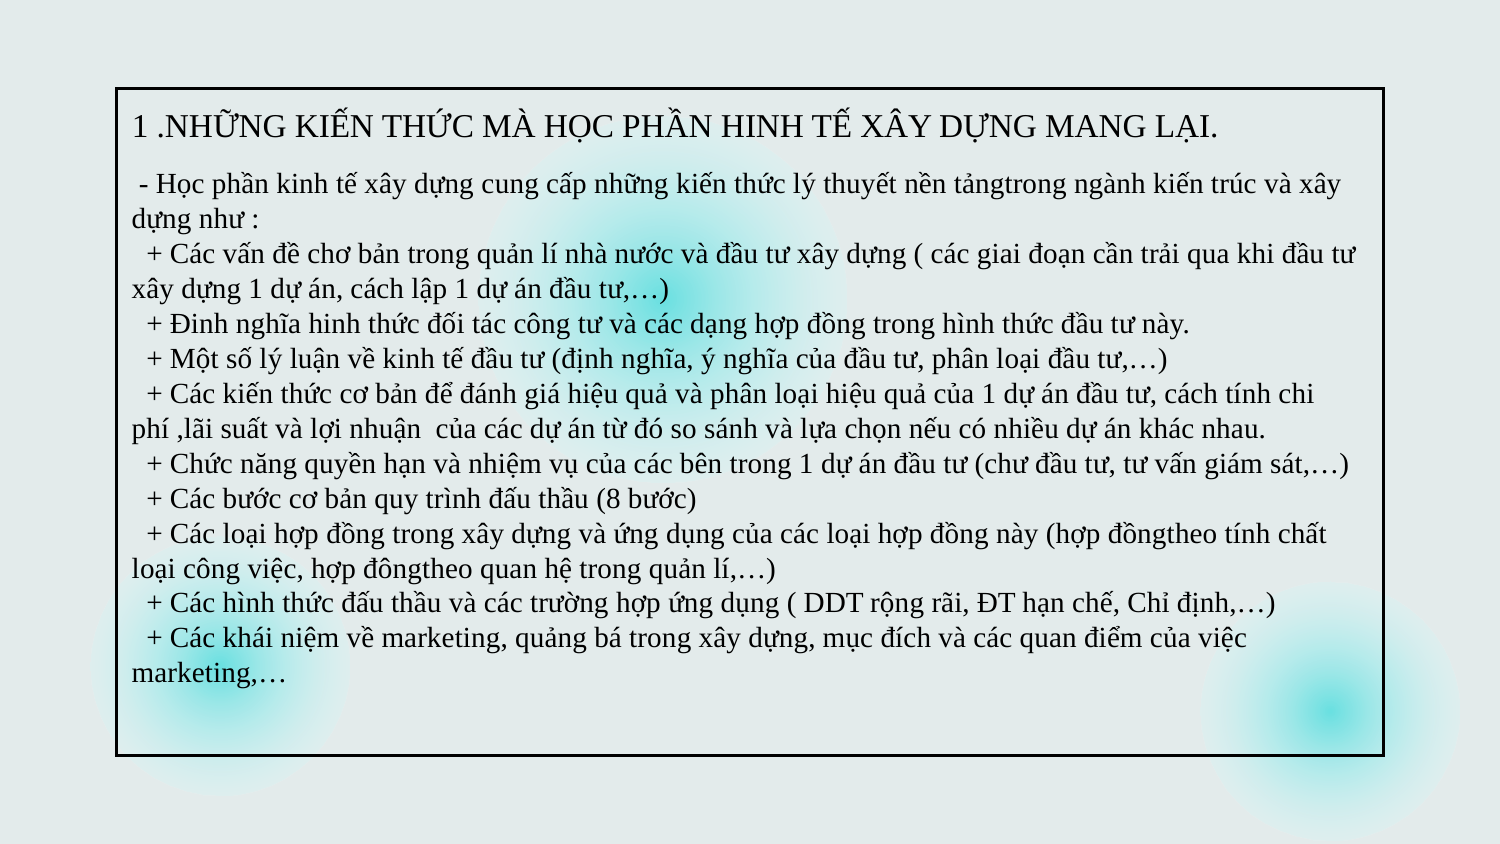

# 1 .NHỮNG KIẾN THỨC MÀ HỌC PHẦN HINH TẾ XÂY DỰNG MANG LẠI.

 - Học phần kinh tế xây dựng cung cấp những kiến thức lý thuyết nền tảngtrong ngành kiến trúc và xây dựng như :
  + Các vấn đề chơ bản trong quản lí nhà nước và đầu tư xây dựng ( các giai đoạn cần trải qua khi đầu tư xây dựng 1 dự án, cách lập 1 dự án đầu tư,…)
  + Đinh nghĩa hinh thức đối tác công tư và các dạng hợp đồng trong hình thức đầu tư này.
  + Một số lý luận về kinh tế đầu tư (định nghĩa, ý nghĩa của đầu tư, phân loại đầu tư,…)
  + Các kiến thức cơ bản để đánh giá hiệu quả và phân loại hiệu quả của 1 dự án đầu tư, cách tính chi phí ,lãi suất và lợi nhuận  của các dự án từ đó so sánh và lựa chọn nếu có nhiều dự án khác nhau.
  + Chức năng quyền hạn và nhiệm vụ của các bên trong 1 dự án đầu tư (chư đầu tư, tư vấn giám sát,…)
  + Các bước cơ bản quy trình đấu thầu (8 bước)
  + Các loại hợp đồng trong xây dựng và ứng dụng của các loại hợp đồng này (hợp đồngtheo tính chất loại công việc, hợp đôngtheo quan hệ trong quản lí,…)
  + Các hình thức đấu thầu và các trường hợp ứng dụng ( DDT rộng rãi, ĐT hạn chế, Chỉ định,…)
  + Các khái niệm về marketing, quảng bá trong xây dựng, mục đích và các quan điểm của việc marketing,…